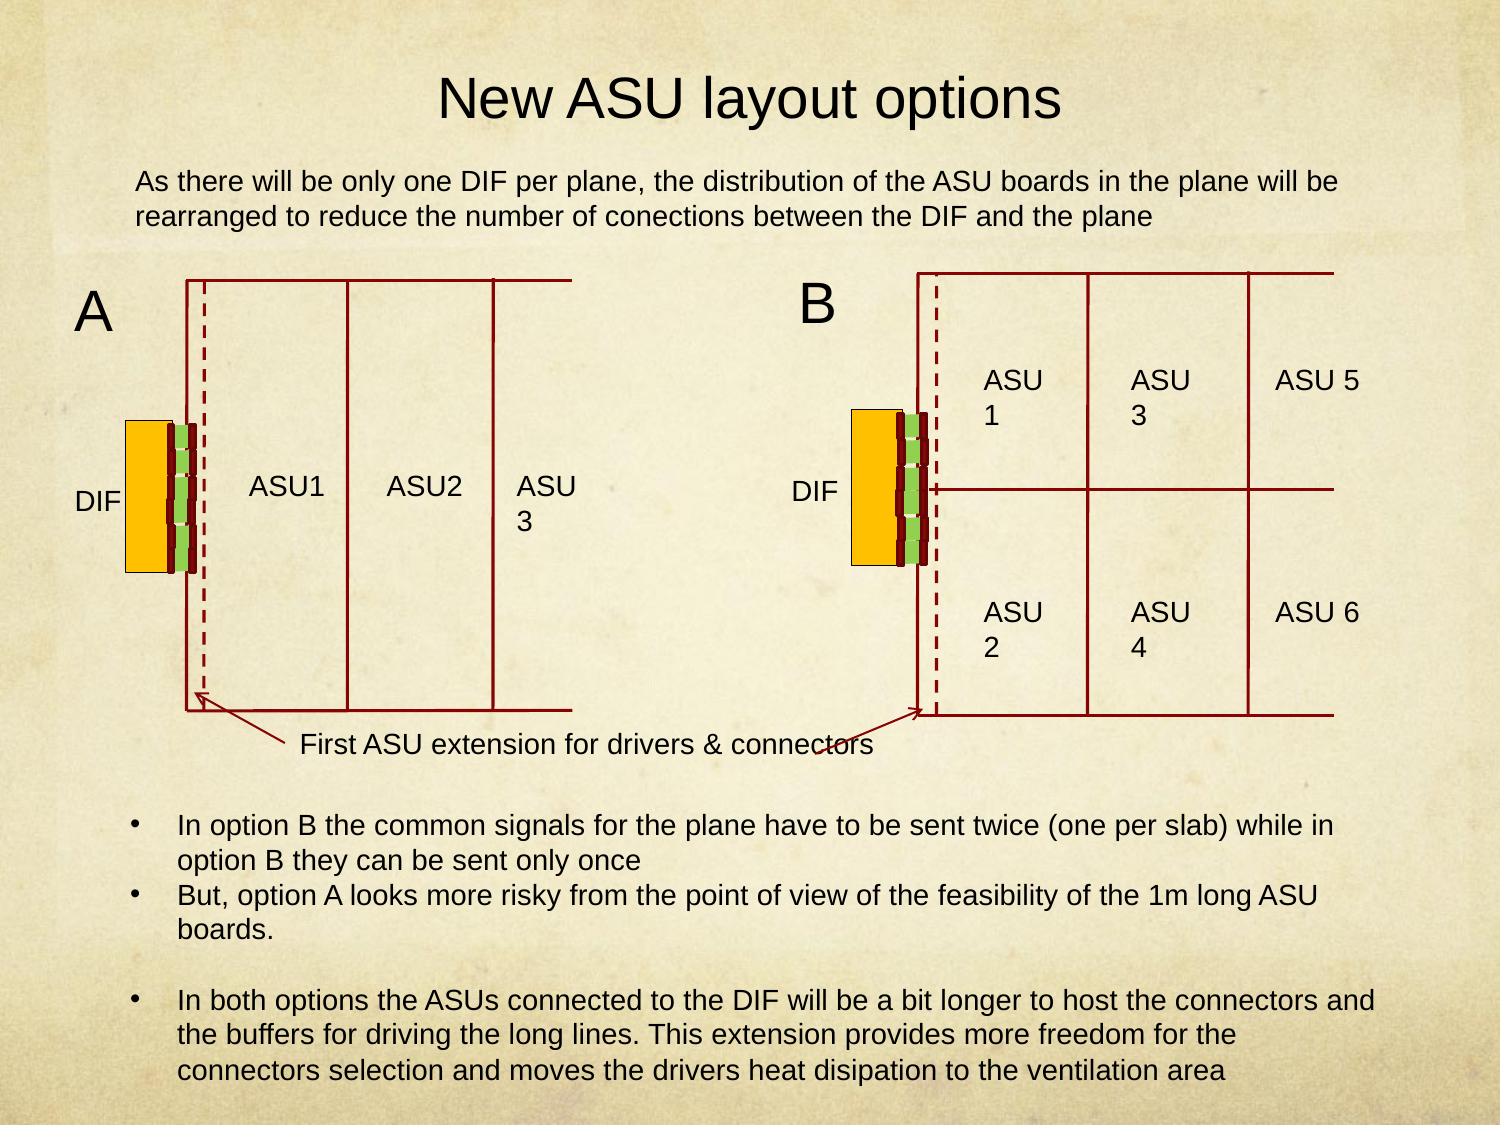

# New ASU layout options
As there will be only one DIF per plane, the distribution of the ASU boards in the plane will be rearranged to reduce the number of conections between the DIF and the plane
B
A
ASU 1
ASU 3
ASU 5

DIF

ASU 2
ASU 4
ASU 6

ASU1
ASU2
ASU3
DIF

First ASU extension for drivers & connectors
In option B the common signals for the plane have to be sent twice (one per slab) while in option B they can be sent only once
But, option A looks more risky from the point of view of the feasibility of the 1m long ASU boards.

In both options the ASUs connected to the DIF will be a bit longer to host the connectors and the buffers for driving the long lines. This extension provides more freedom for the connectors selection and moves the drivers heat disipation to the ventilation area